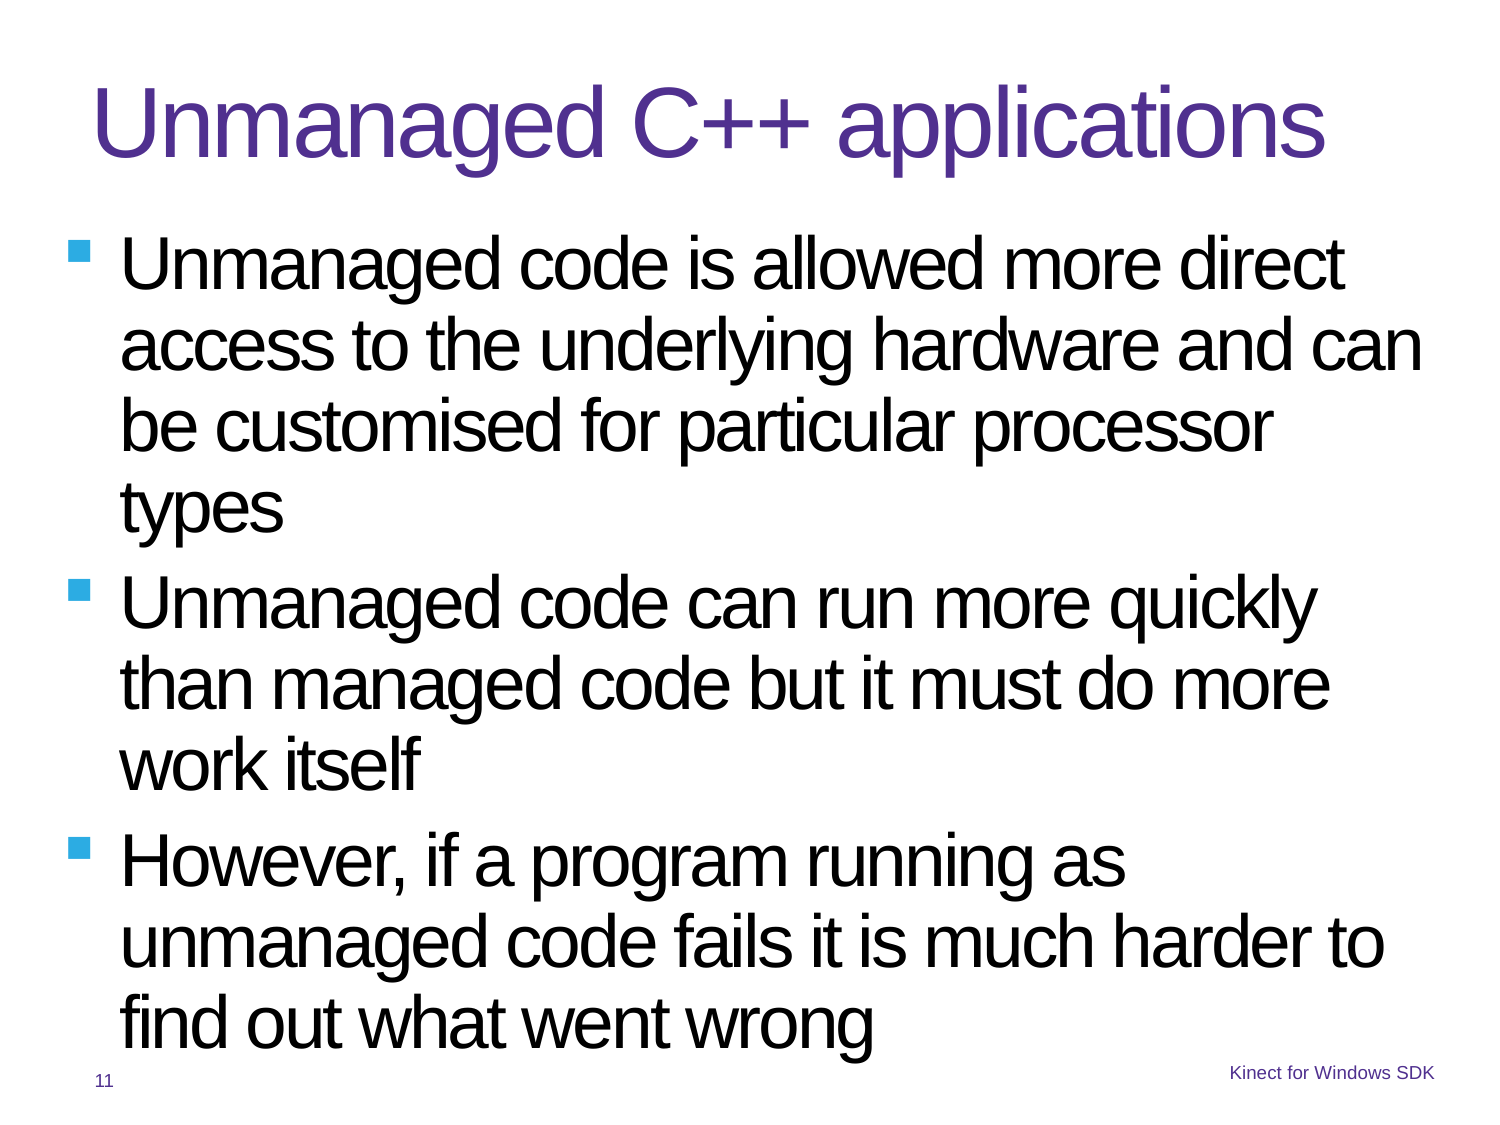

# Unmanaged C++ applications
Unmanaged code is allowed more direct access to the underlying hardware and can be customised for particular processor types
Unmanaged code can run more quickly than managed code but it must do more work itself
However, if a program running as unmanaged code fails it is much harder to find out what went wrong
11